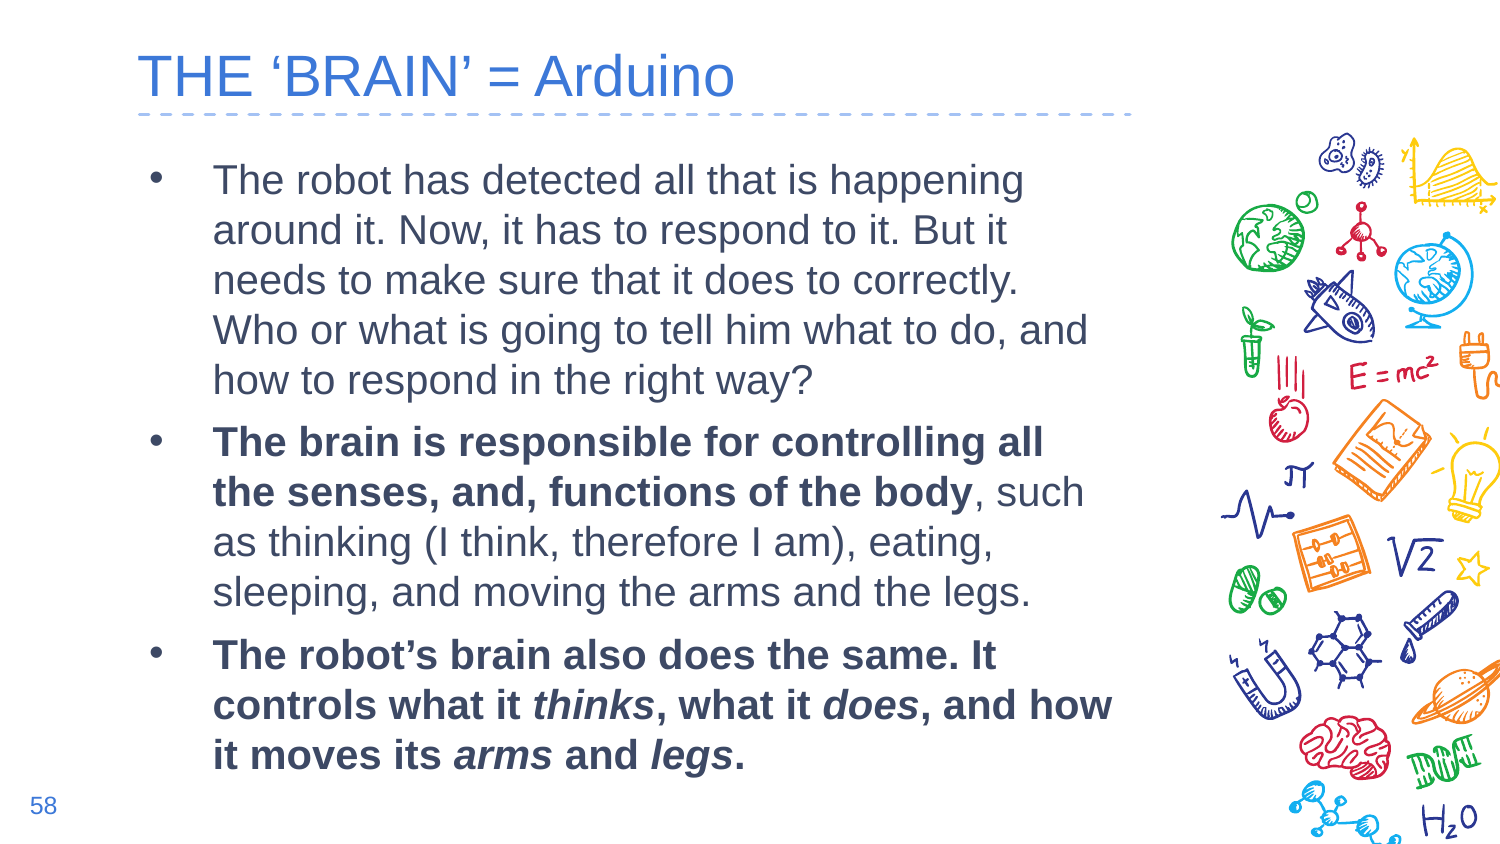

# THE ‘BRAIN’ = Arduino
The robot has detected all that is happening around it. Now, it has to respond to it. But it needs to make sure that it does to correctly. Who or what is going to tell him what to do, and how to respond in the right way?
The brain is responsible for controlling all the senses, and, functions of the body, such as thinking (I think, therefore I am), eating, sleeping, and moving the arms and the legs.
The robot’s brain also does the same. It controls what it thinks, what it does, and how it moves its arms and legs.

58